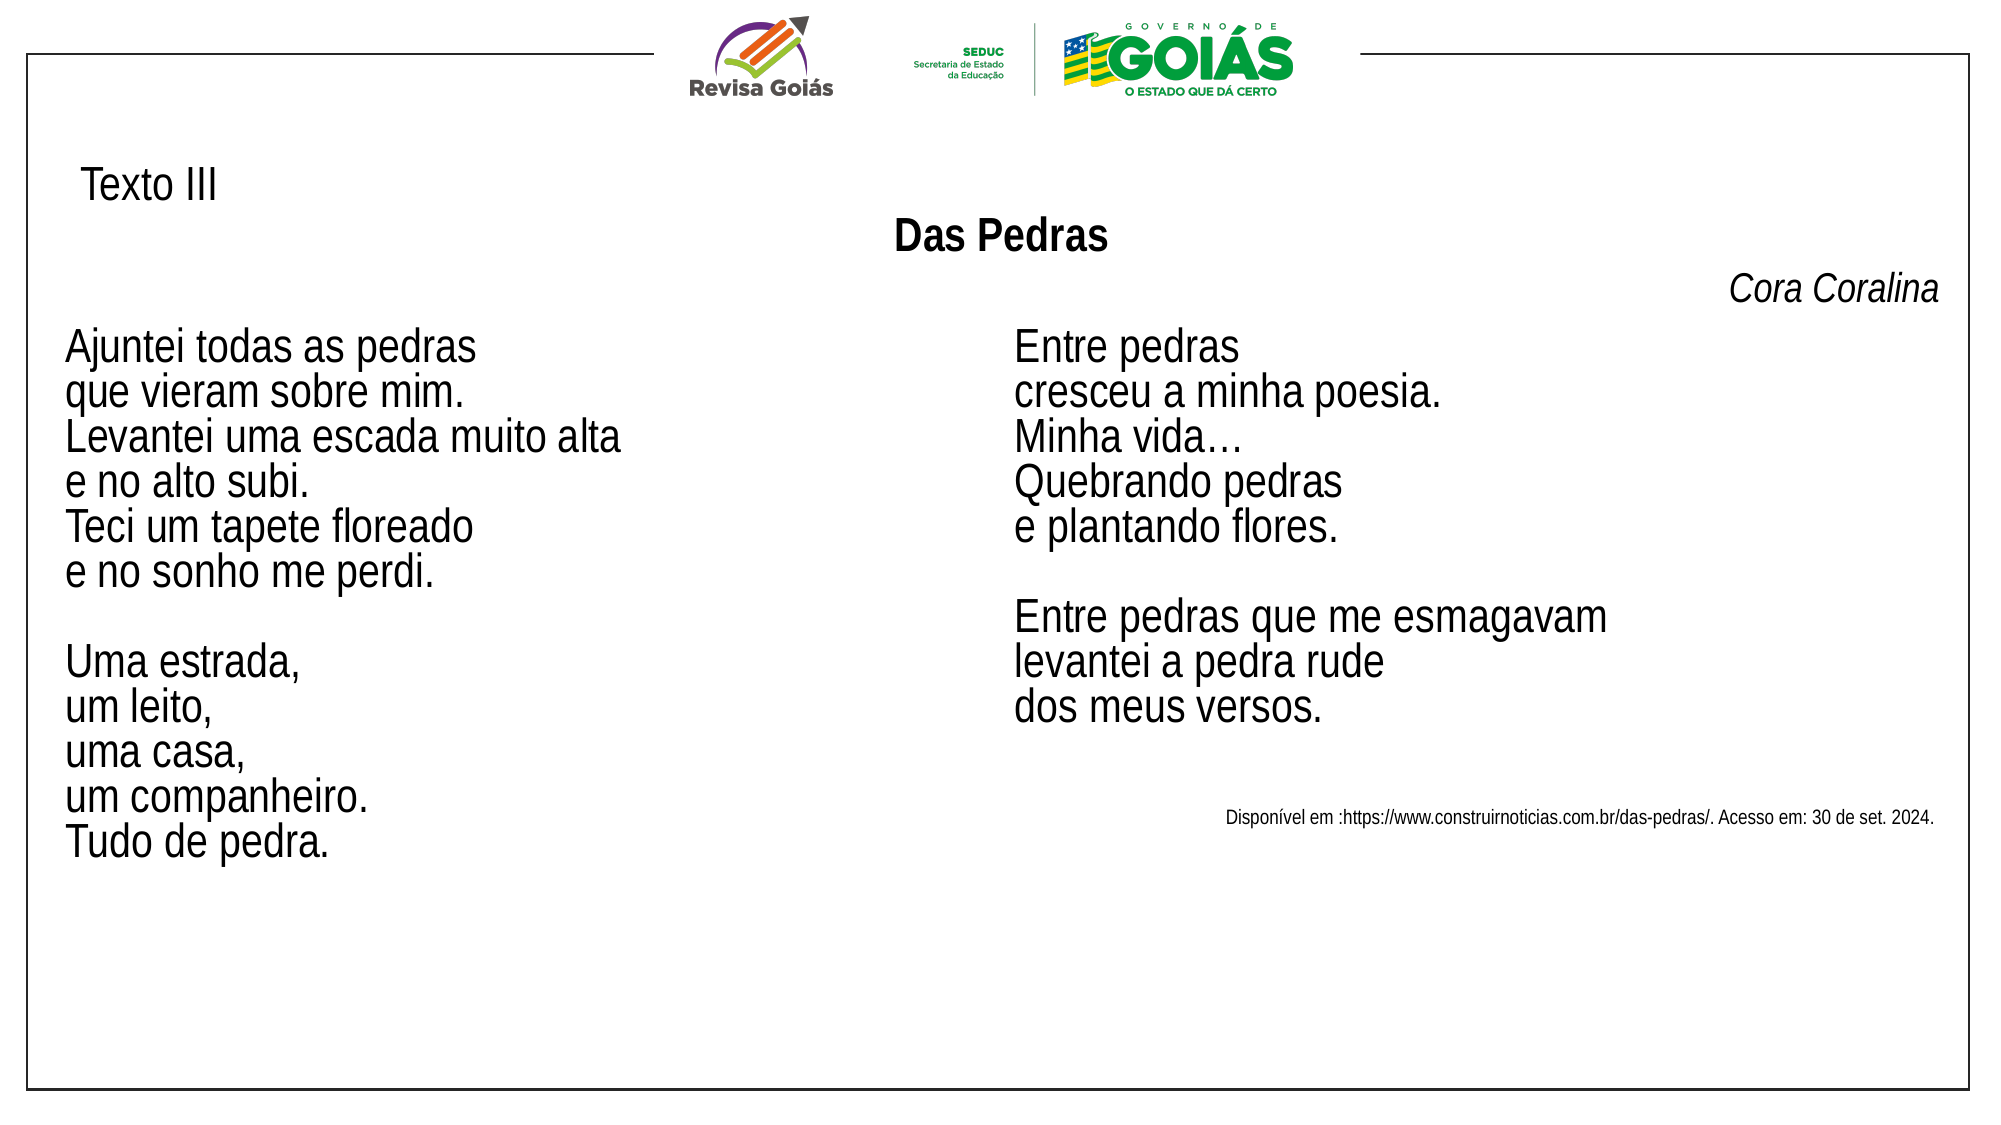

Texto III
Das Pedras
Cora Coralina
| Ajuntei todas as pedras que vieram sobre mim. Levantei uma escada muito alta e no alto subi. Teci um tapete floreado e no sonho me perdi. Uma estrada, um leito, uma casa, um companheiro. Tudo de pedra. | Entre pedras cresceu a minha poesia. Minha vida… Quebrando pedras e plantando flores. Entre pedras que me esmagavam levantei a pedra rude dos meus versos. Disponível em :https://www.construirnoticias.com.br/das-pedras/. Acesso em: 30 de set. 2024. |
| --- | --- |